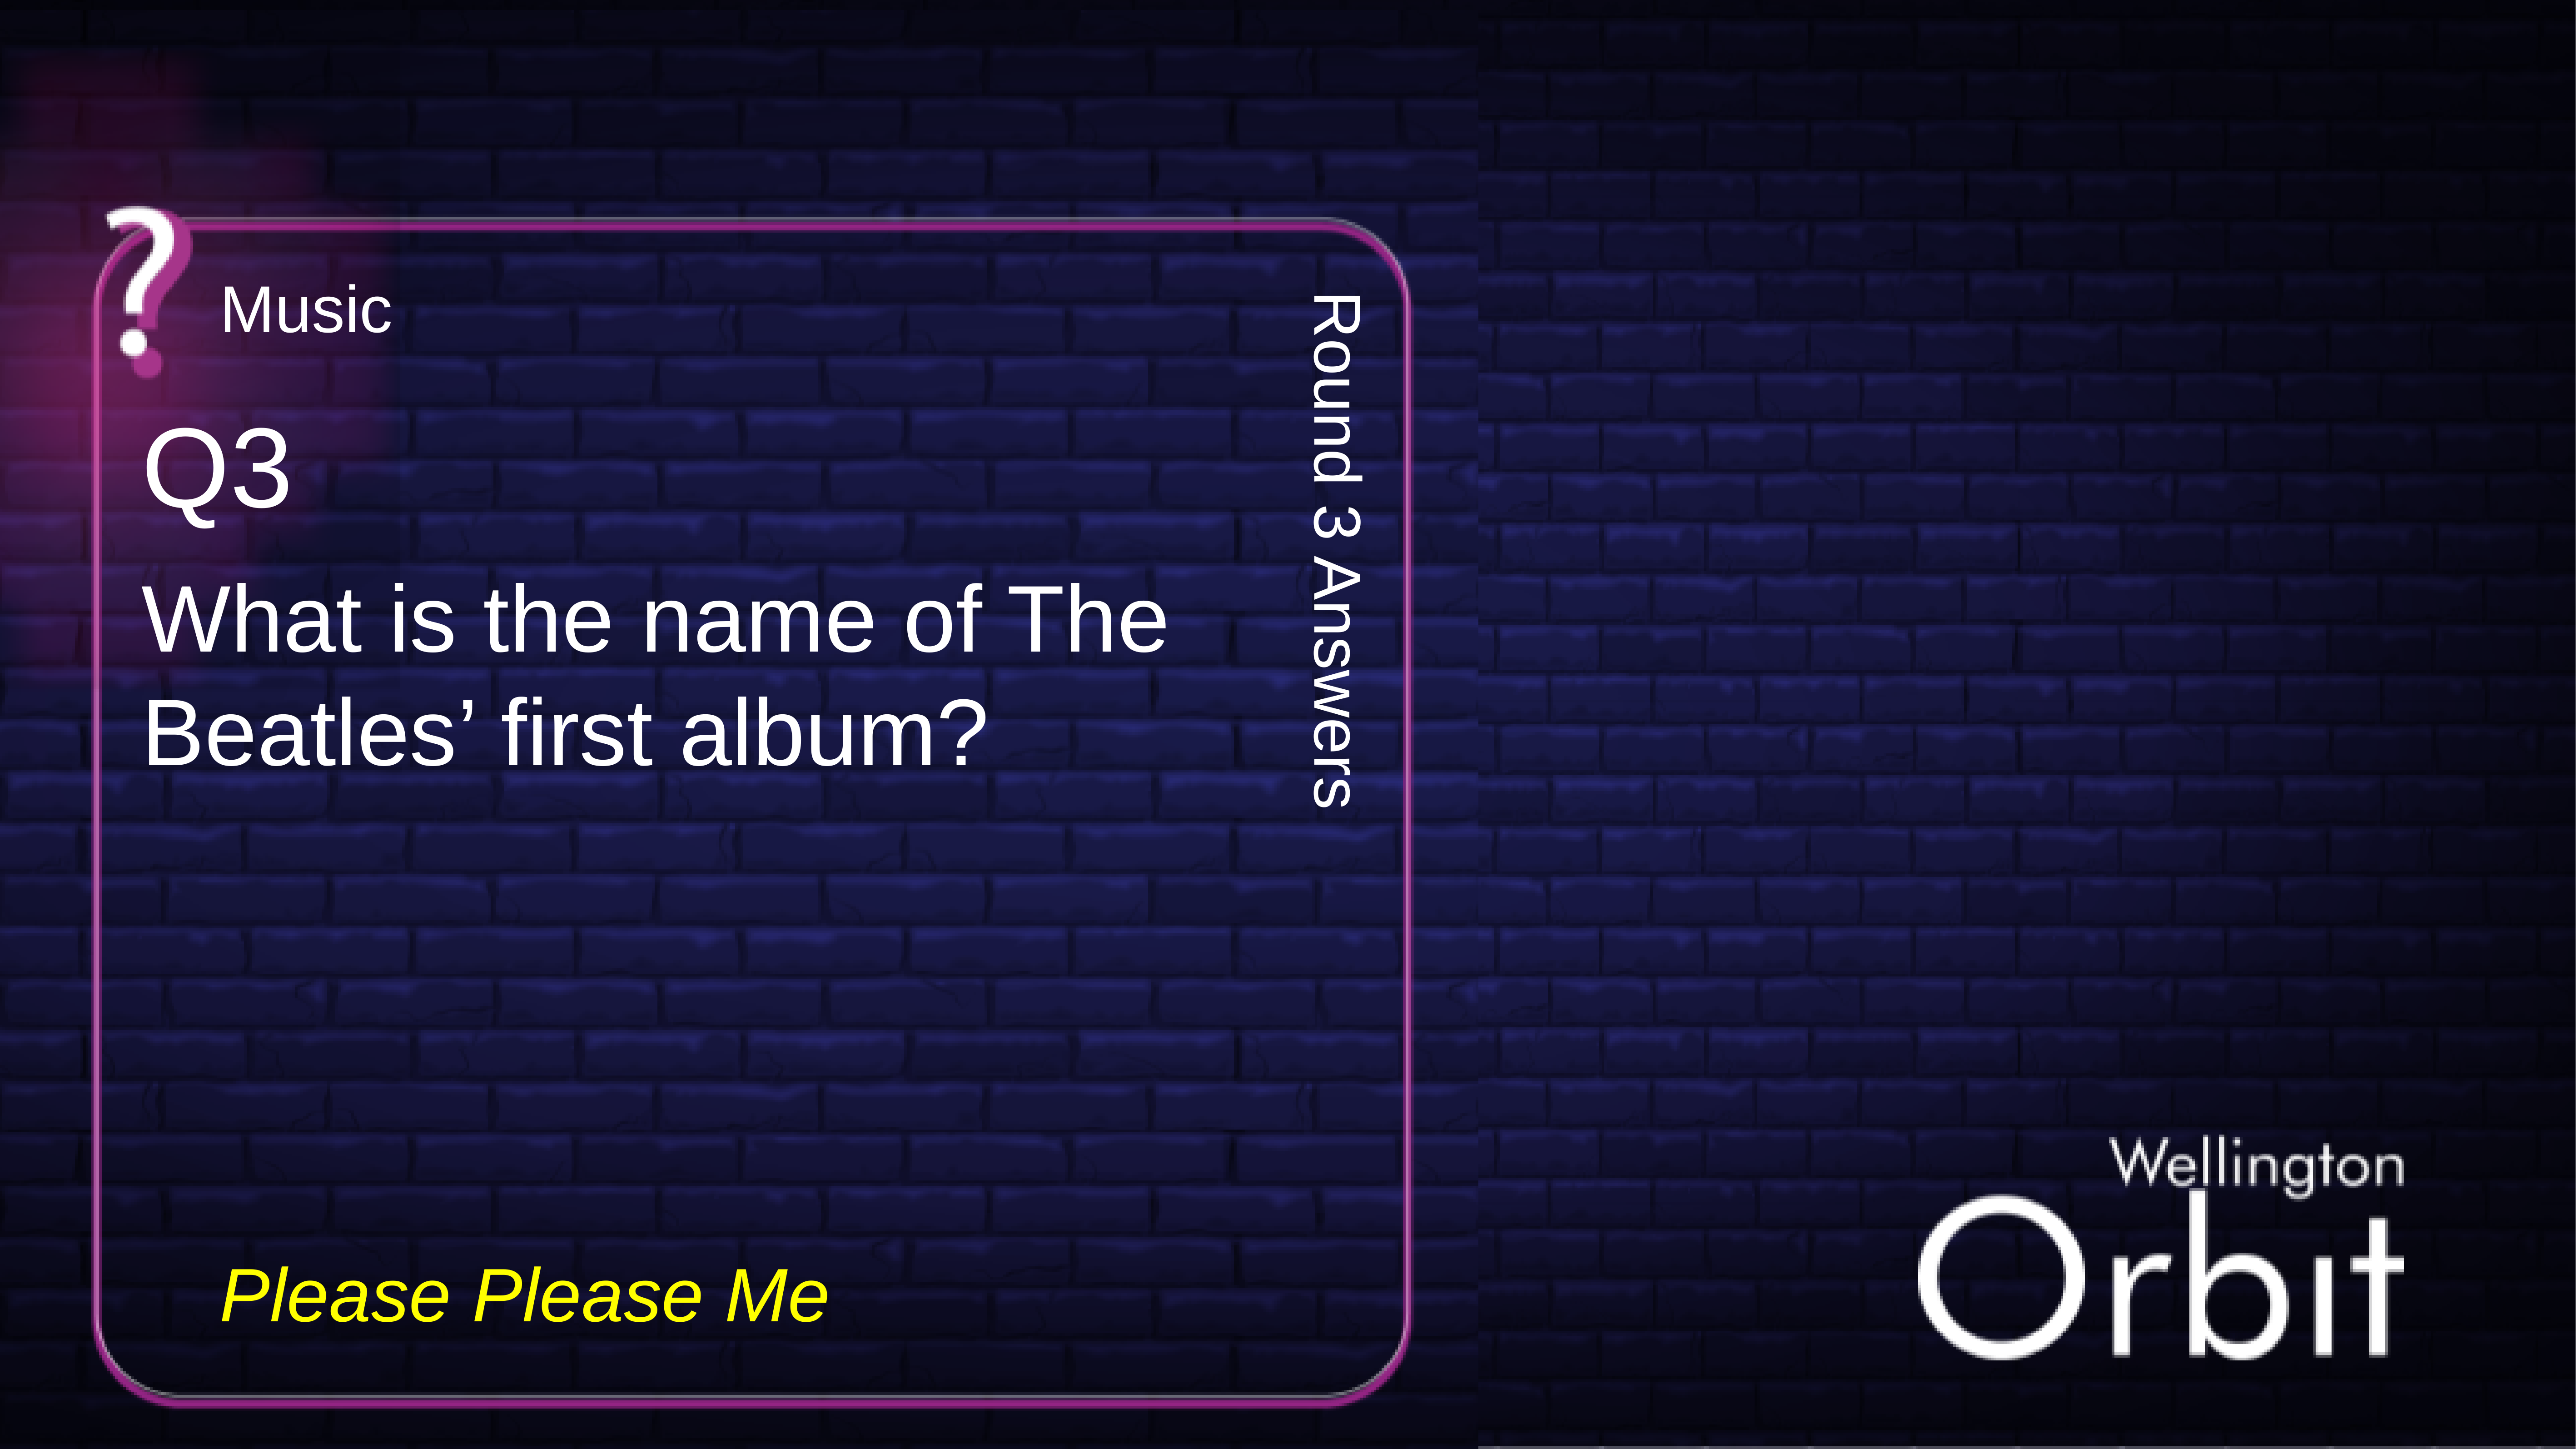

Music
Q3
Round 3 Answers
What is the name of The Beatles’ first album?
Please Please Me